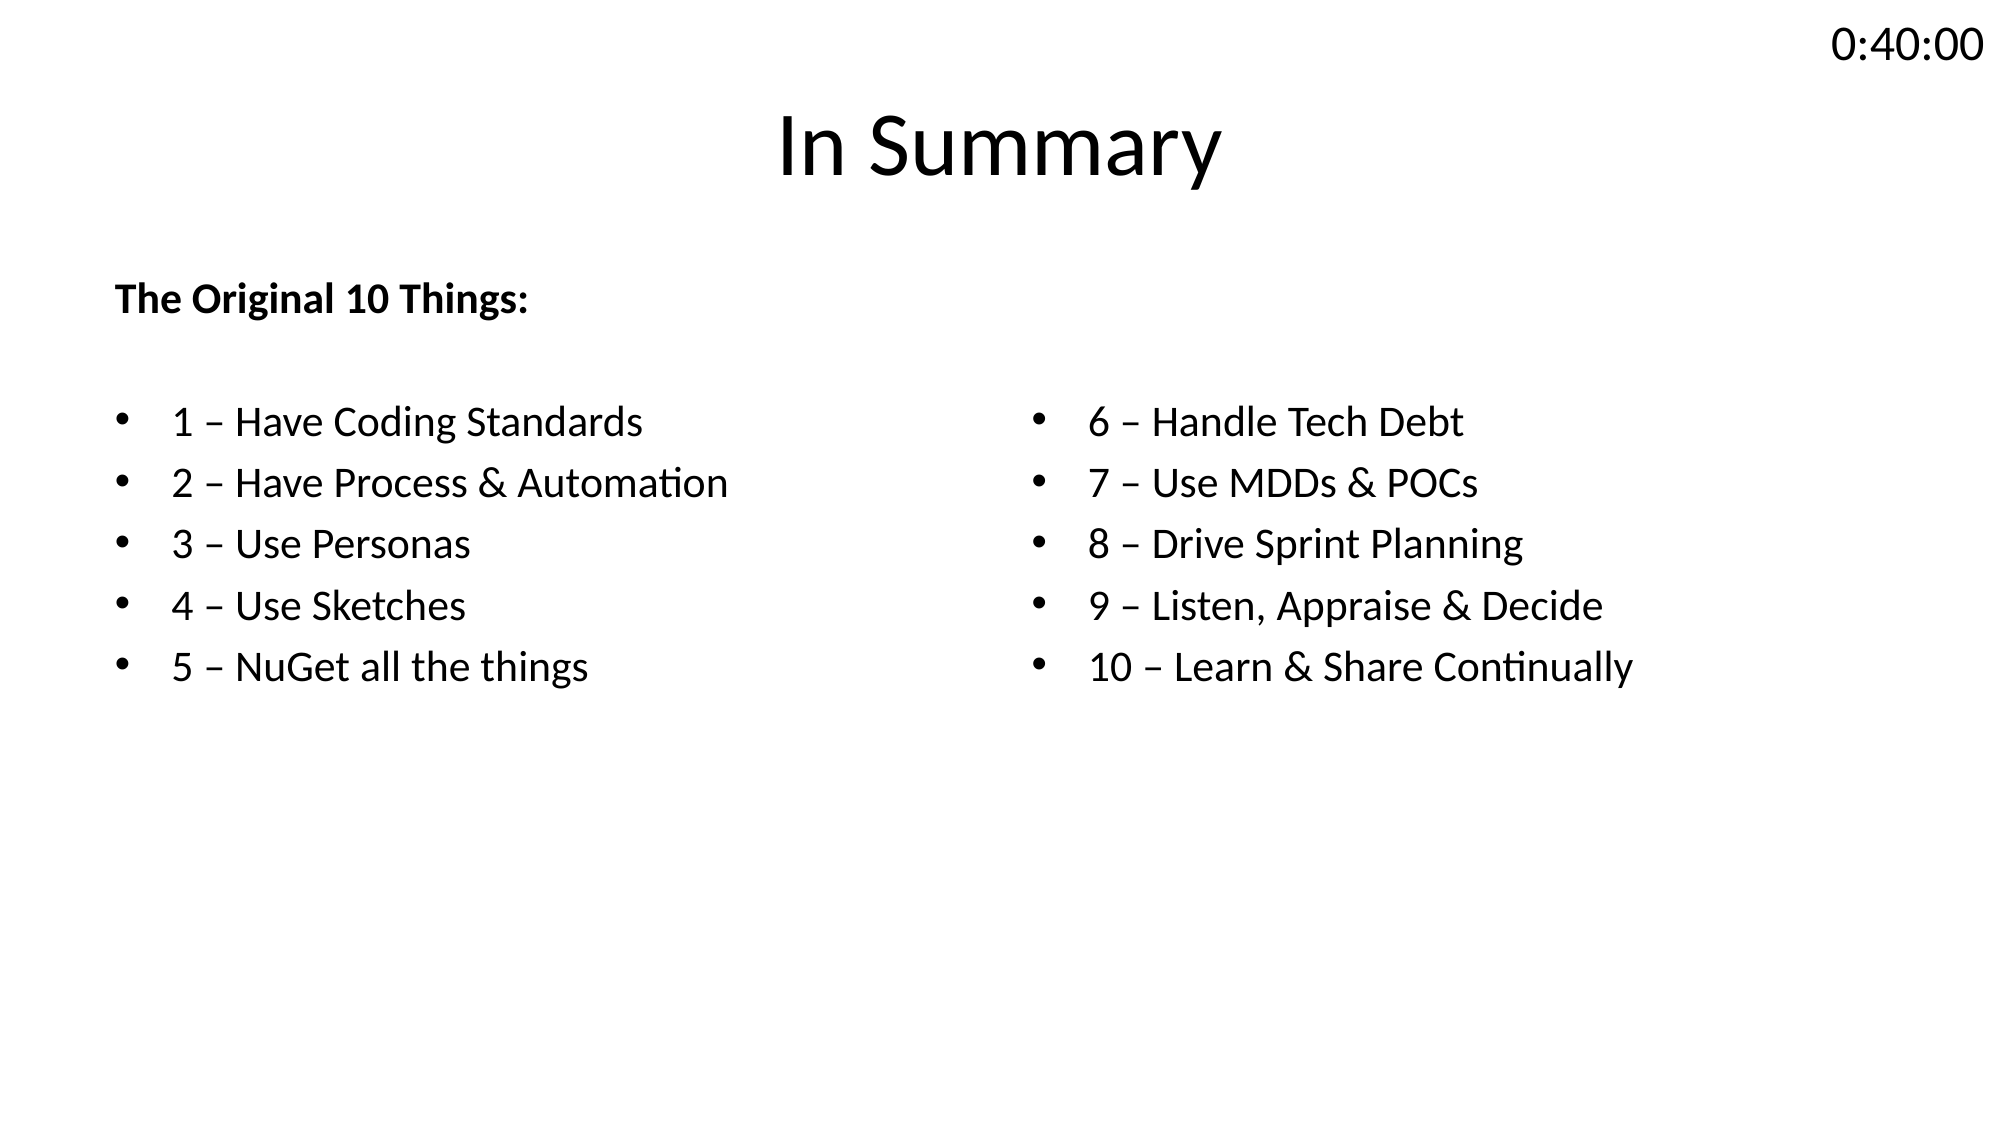

0:40:00
# In Summary
The Original 10 Things:

1 – Have Coding Standards
2 – Have Process & Automation
3 – Use Personas
4 – Use Sketches
5 – NuGet all the things

6 – Handle Tech Debt
7 – Use MDDs & POCs
8 – Drive Sprint Planning
9 – Listen, Appraise & Decide
10 – Learn & Share Continually